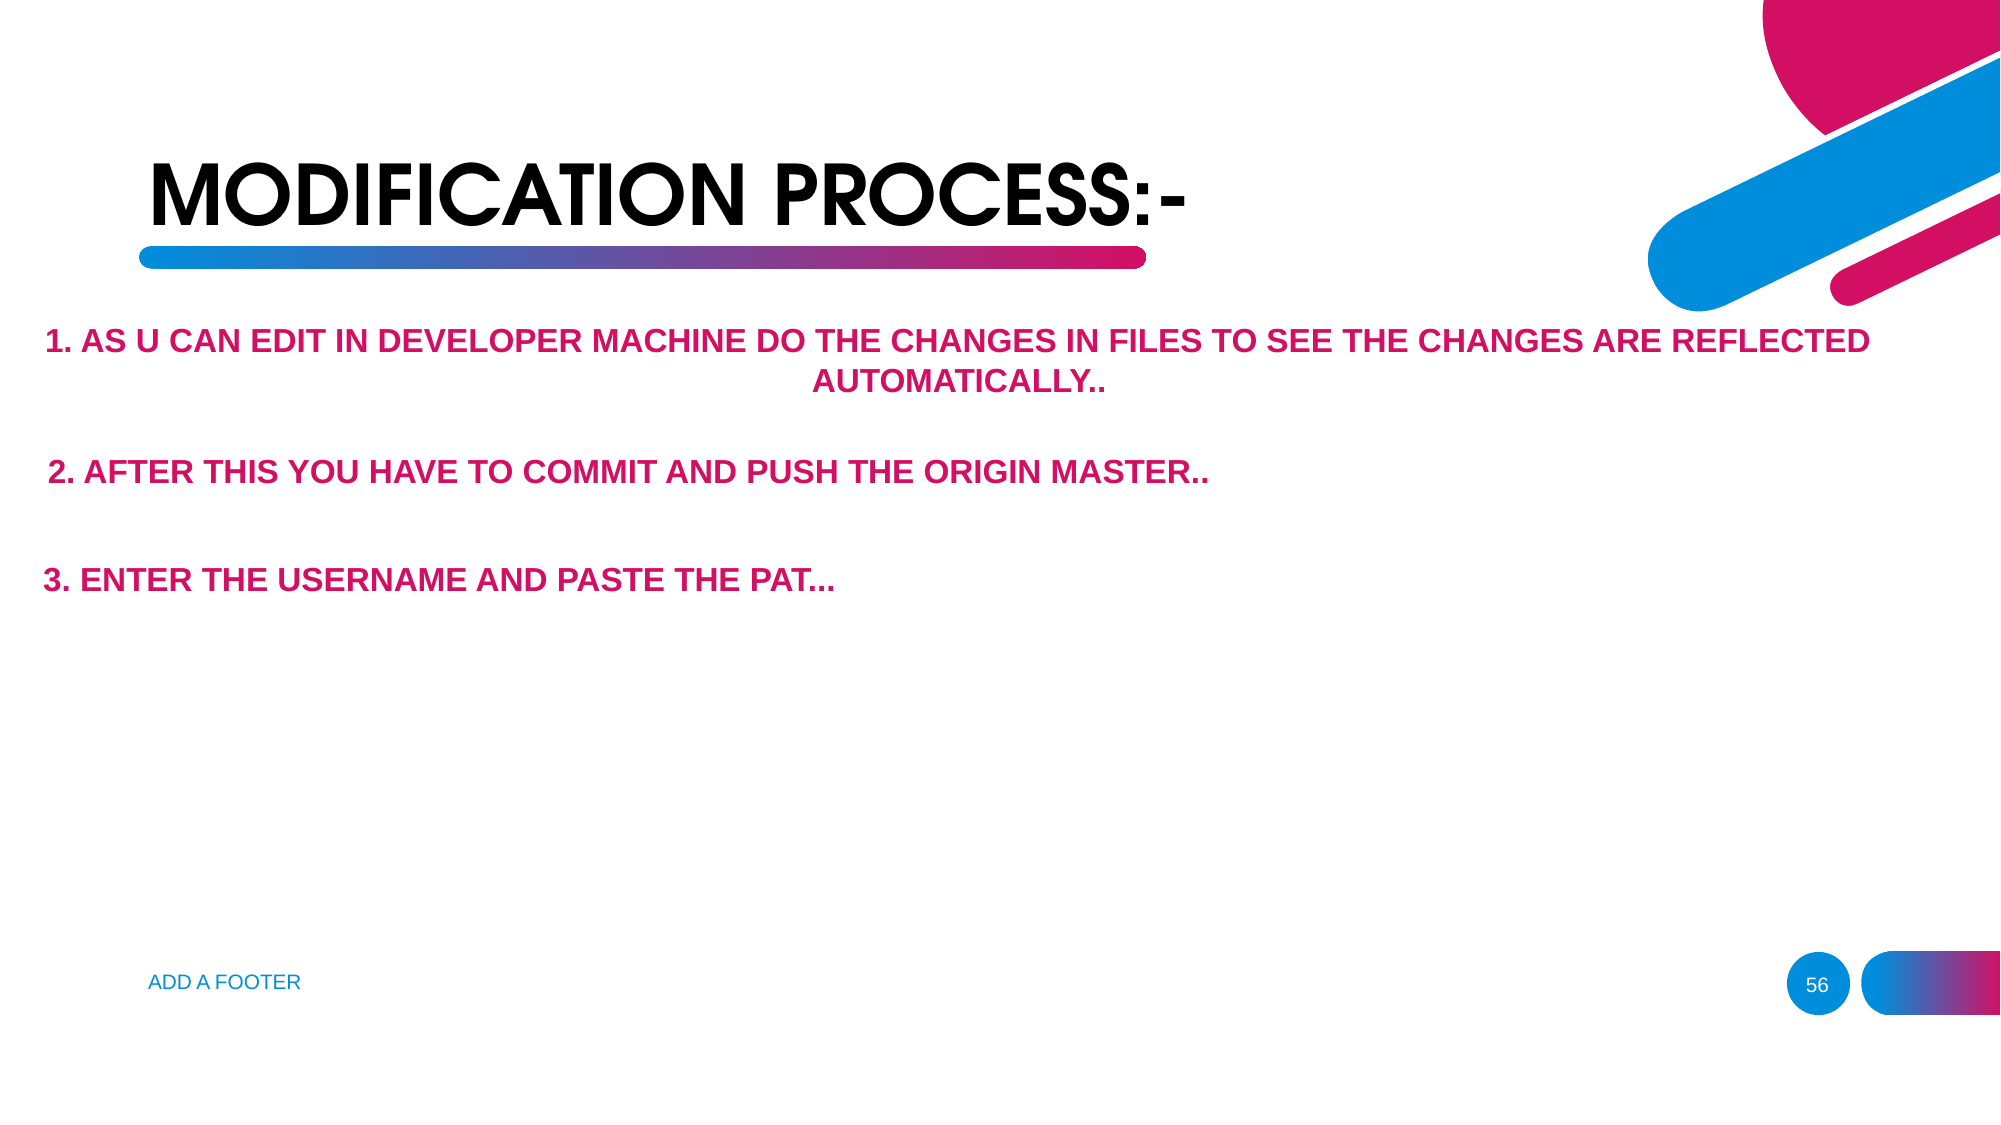

# MODIFICATION PROCESS:-
1. AS U CAN EDIT IN DEVELOPER MACHINE DO THE CHANGES IN FILES TO SEE THE CHANGES ARE REFLECTED AUTOMATICALLY..
2. AFTER THIS YOU HAVE TO COMMIT AND PUSH THE ORIGIN MASTER..
3. ENTER THE USERNAME AND PASTE THE PAT...
ADD A FOOTER
56